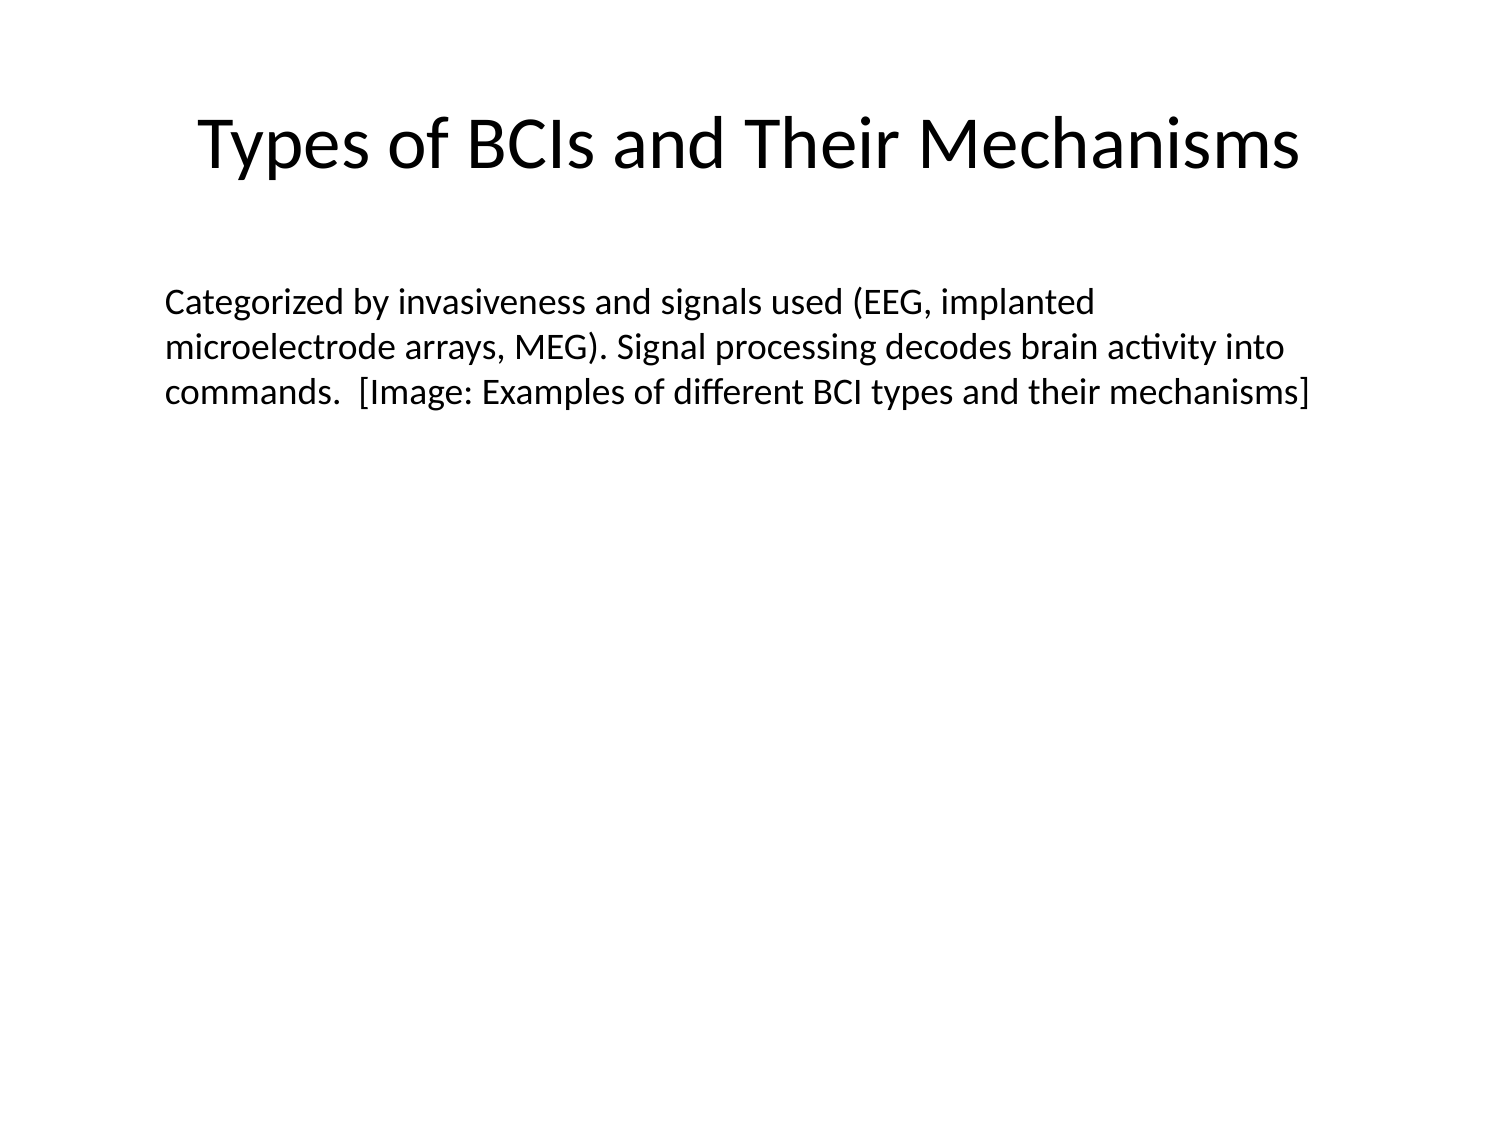

# Types of BCIs and Their Mechanisms

Categorized by invasiveness and signals used (EEG, implanted microelectrode arrays, MEG). Signal processing decodes brain activity into commands.  [Image: Examples of different BCI types and their mechanisms]